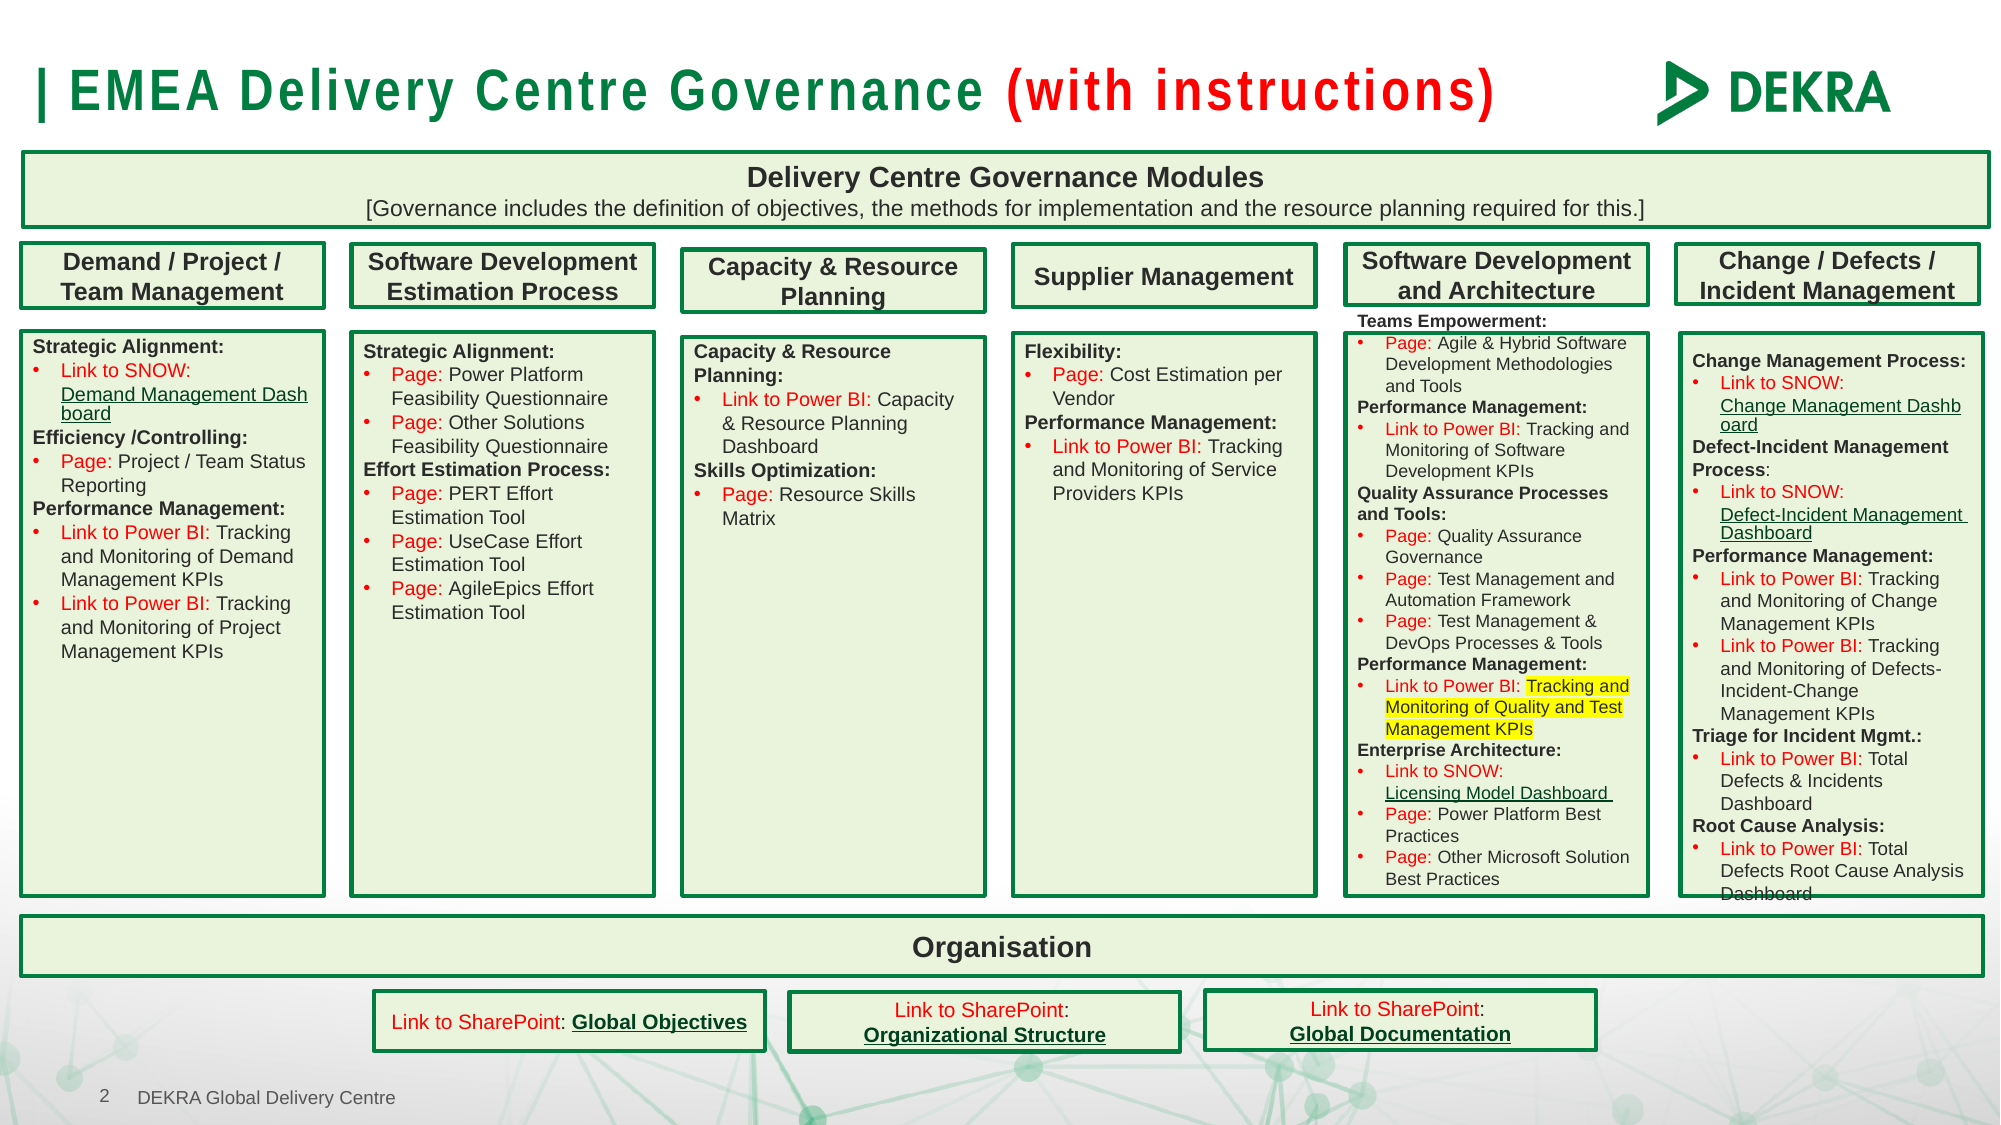

# | EMEA Delivery Centre Governance (with instructions)
Delivery Centre Governance Modules
[Governance includes the definition of objectives, the methods for implementation and the resource planning required for this.]
Demand / Project / Team Management
Change / Defects / Incident Management
Software Development Estimation Process
Supplier Management
Software Development and Architecture
Capacity & Resource Planning

Strategic Alignment:
Link to SNOW: Demand Management Dashboard
Efficiency /Controlling:
Page: Project / Team Status Reporting
Performance Management:
Link to Power BI: Tracking and Monitoring of Demand Management KPIs
Link to Power BI: Tracking and Monitoring of Project Management KPIs

Strategic Alignment:
Page: Power Platform Feasibility Questionnaire
Page: Other Solutions Feasibility Questionnaire
Effort Estimation Process:
Page: PERT Effort Estimation Tool
Page: UseCase Effort  Estimation Tool
Page: AgileEpics Effort Estimation Tool

Change Management Process:
Link to SNOW: Change Management Dashboard
Defect-Incident Management Process:
Link to SNOW: Defect-Incident Management Dashboard
Performance Management:
Link to Power BI: Tracking and Monitoring of Change Management KPIs
Link to Power BI: Tracking and Monitoring of Defects-Incident-Change Management KPIs
Triage for Incident Mgmt.:
Link to Power BI: Total Defects & Incidents Dashboard
Root Cause Analysis:
Link to Power BI: Total Defects Root Cause Analysis Dashboard

Flexibility:
Page: Cost Estimation per Vendor
Performance Management:
Link to Power BI: Tracking and Monitoring of Service Providers KPIs

Teams Empowerment:
Page: Agile & Hybrid Software Development Methodologies and Tools
Performance Management:
Link to Power BI: Tracking and Monitoring of Software Development KPIs
Quality Assurance Processes and Tools:
Page: Quality Assurance Governance
Page: Test Management and Automation Framework
Page: Test Management & DevOps Processes & Tools
Performance Management:
Link to Power BI: Tracking and Monitoring of Quality and Test Management KPIs
Enterprise Architecture:
Link to SNOW: Licensing Model Dashboard
Page: Power Platform Best Practices
Page: Other Microsoft Solution Best Practices

Capacity & Resource Planning:
Link to Power BI: Capacity & Resource Planning Dashboard
Skills Optimization:
Page: Resource Skills Matrix

Organisation
Link to SharePoint: Global Documentation
Link to SharePoint: Global Objectives
Link to SharePoint: Organizational Structure
2
DEKRA Global Delivery Centre